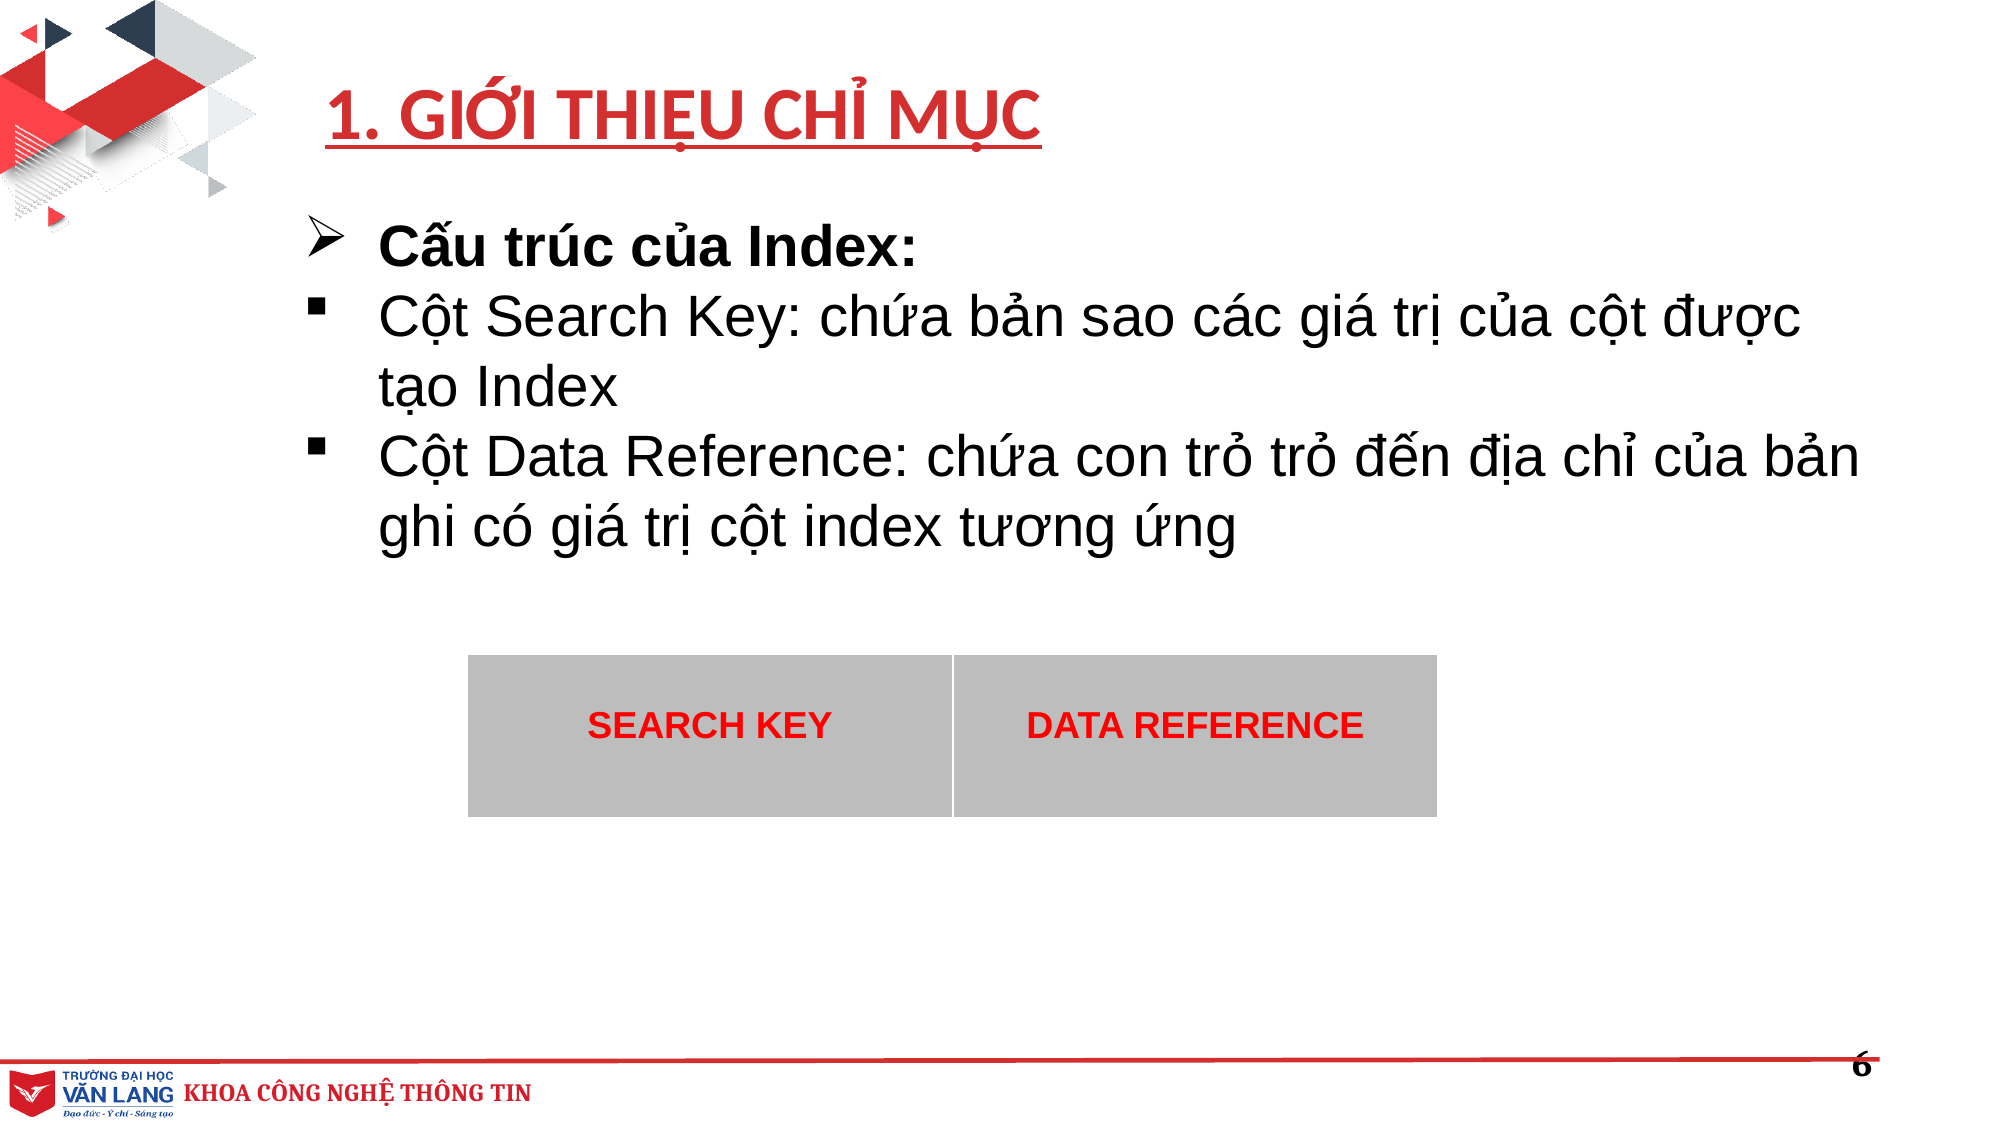

1. GIỚI THIỆU CHỈ MỤC

Cấu trúc của Index:
Cột Search Key: chứa bản sao các giá trị của cột được tạo Index
Cột Data Reference: chứa con trỏ trỏ đến địa chỉ của bản ghi có giá trị cột index tương ứng

| SEARCH KEY | DATA REFERENCE |
| --- | --- |